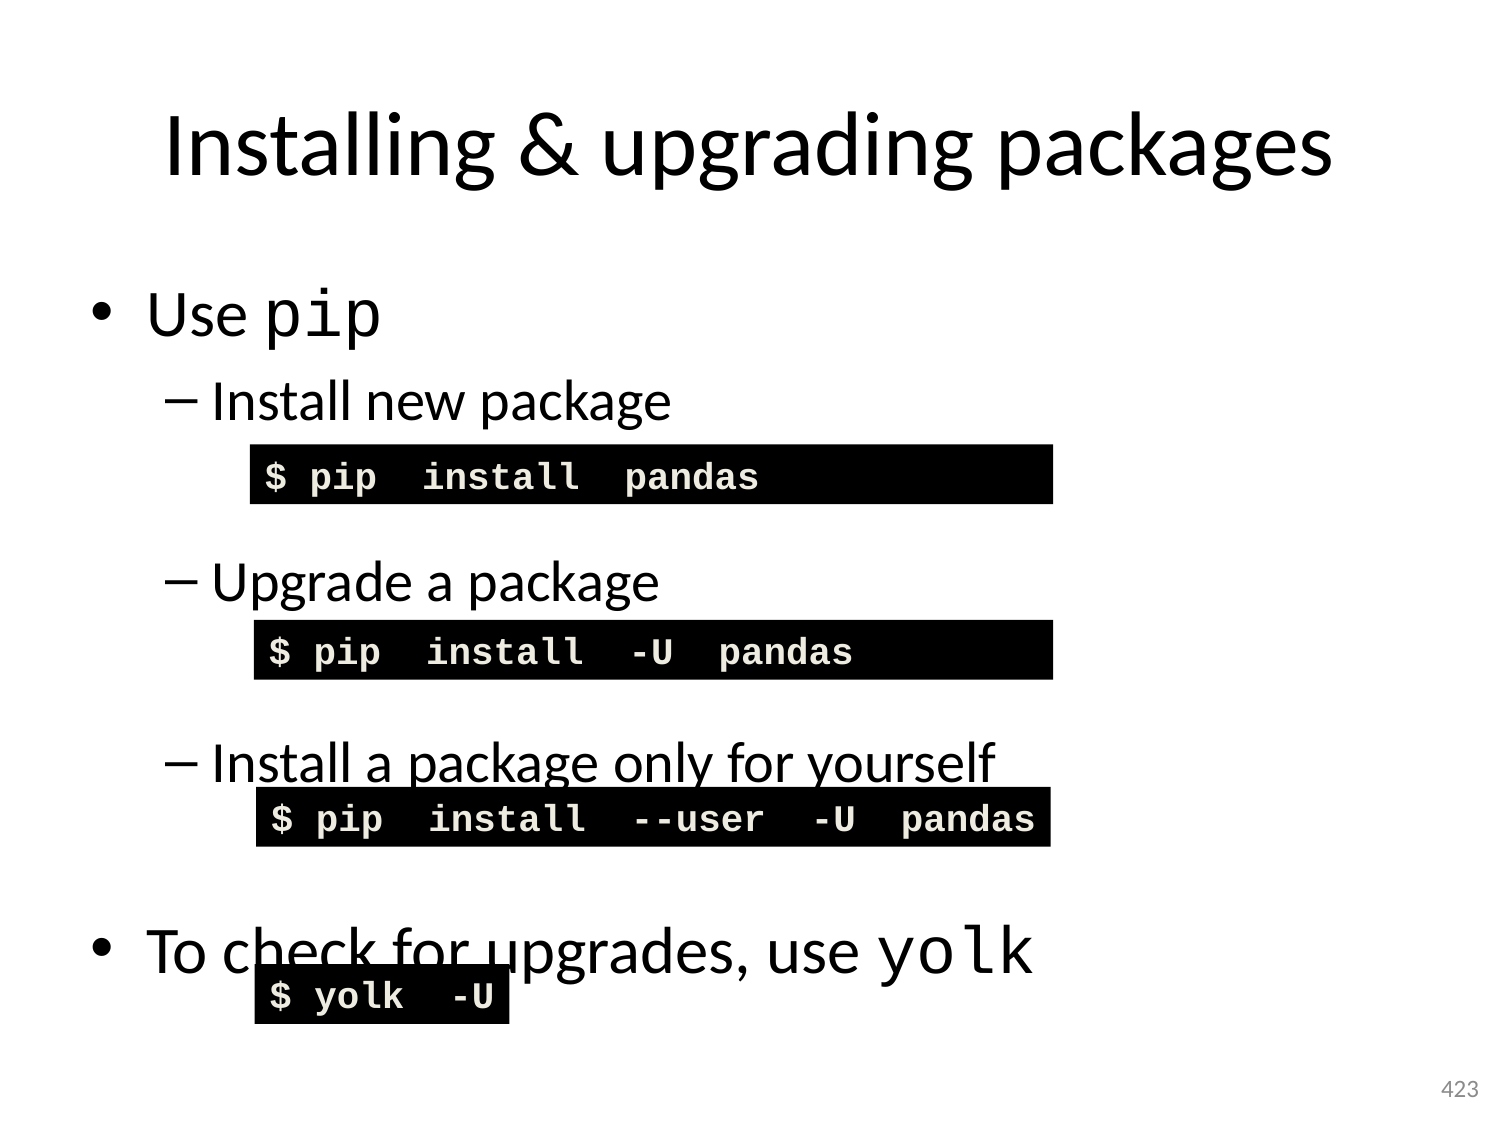

# Installing & upgrading packages
Use pip
Install new package

Upgrade a package

Install a package only for yourself

To check for upgrades, use yolk
$ pip  install  pandas
$ pip  install  -U  pandas
$ pip  install  --user  -U  pandas
$ yolk  -U
423